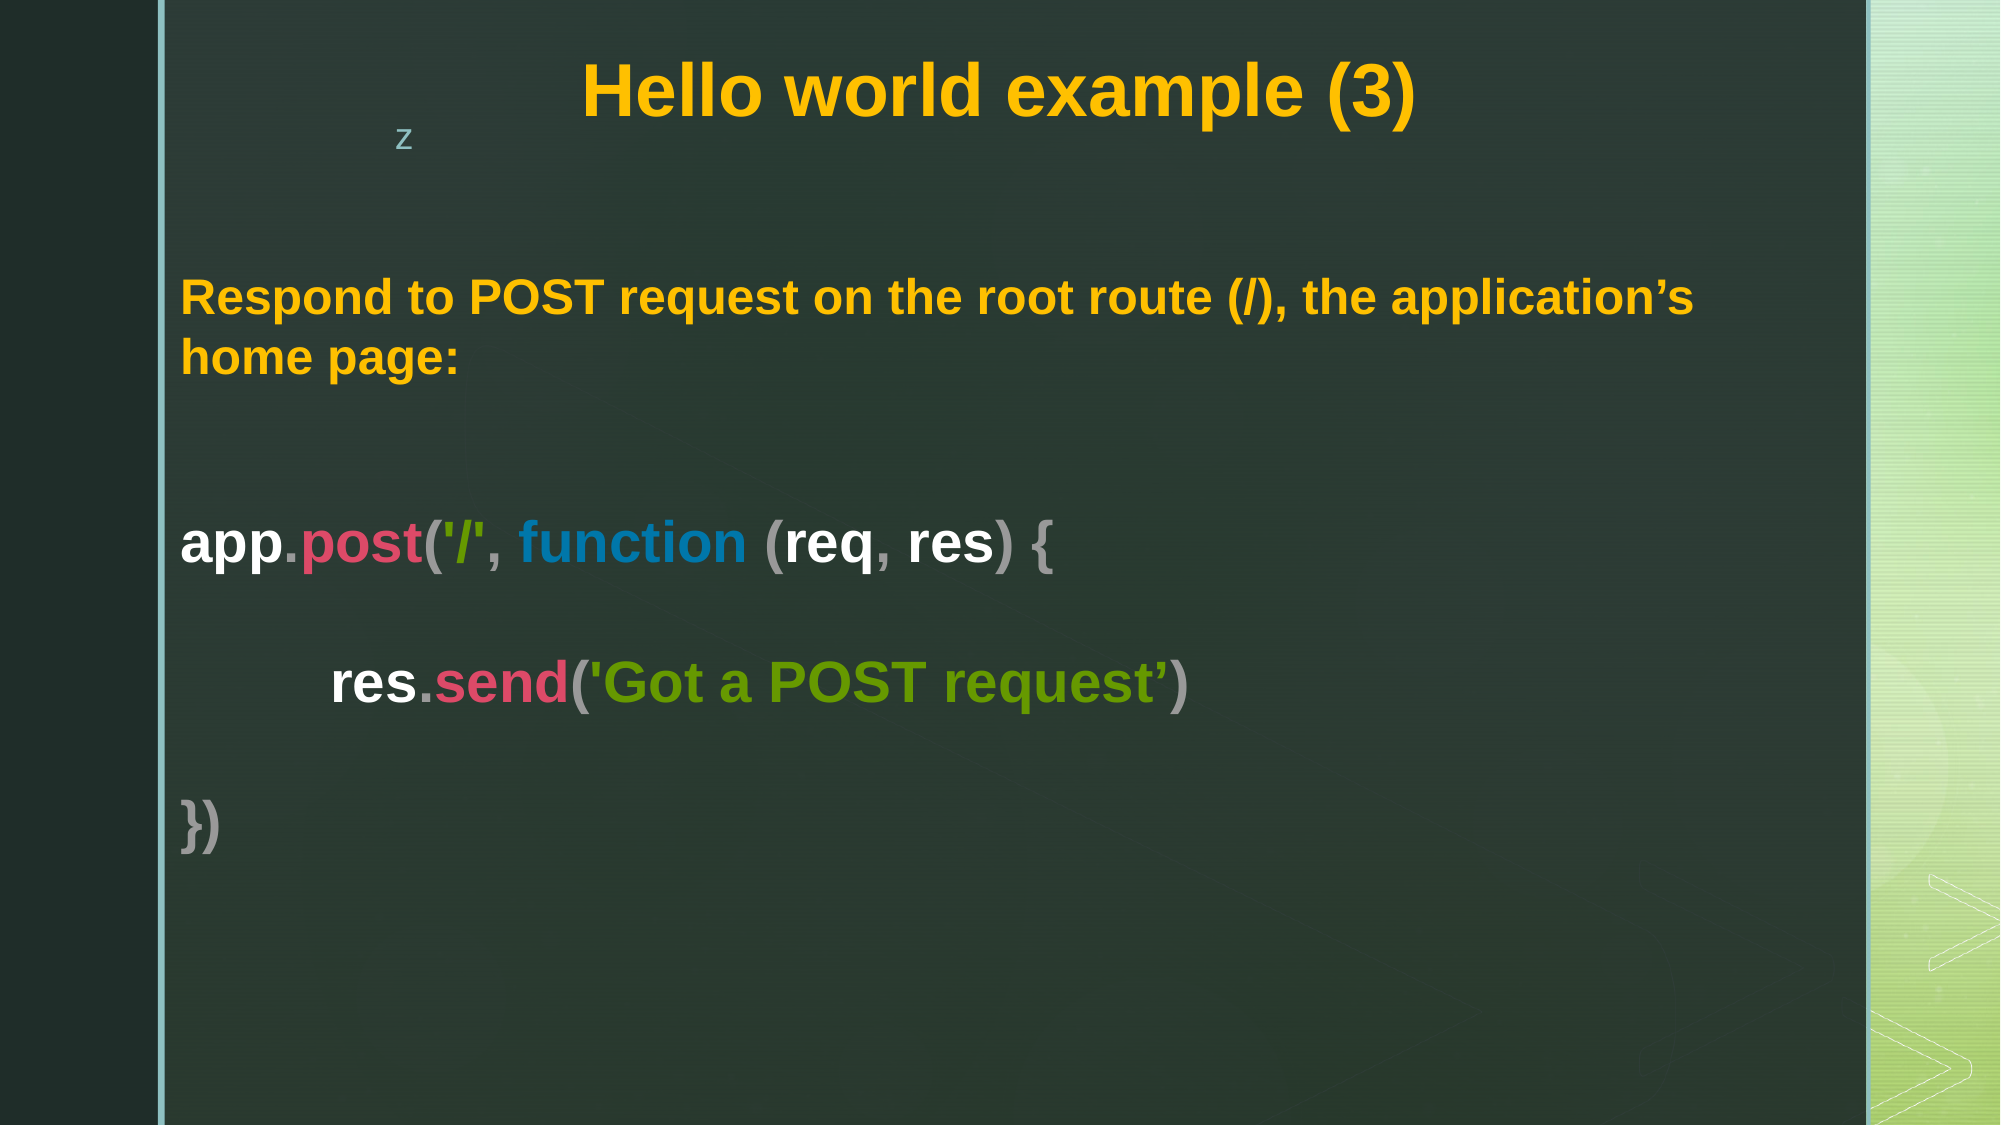

# Hello world example (3)
Respond to POST request on the root route (/), the application’s home page:

app.post('/', function (req, res) {

 	res.send('Got a POST request’)

})